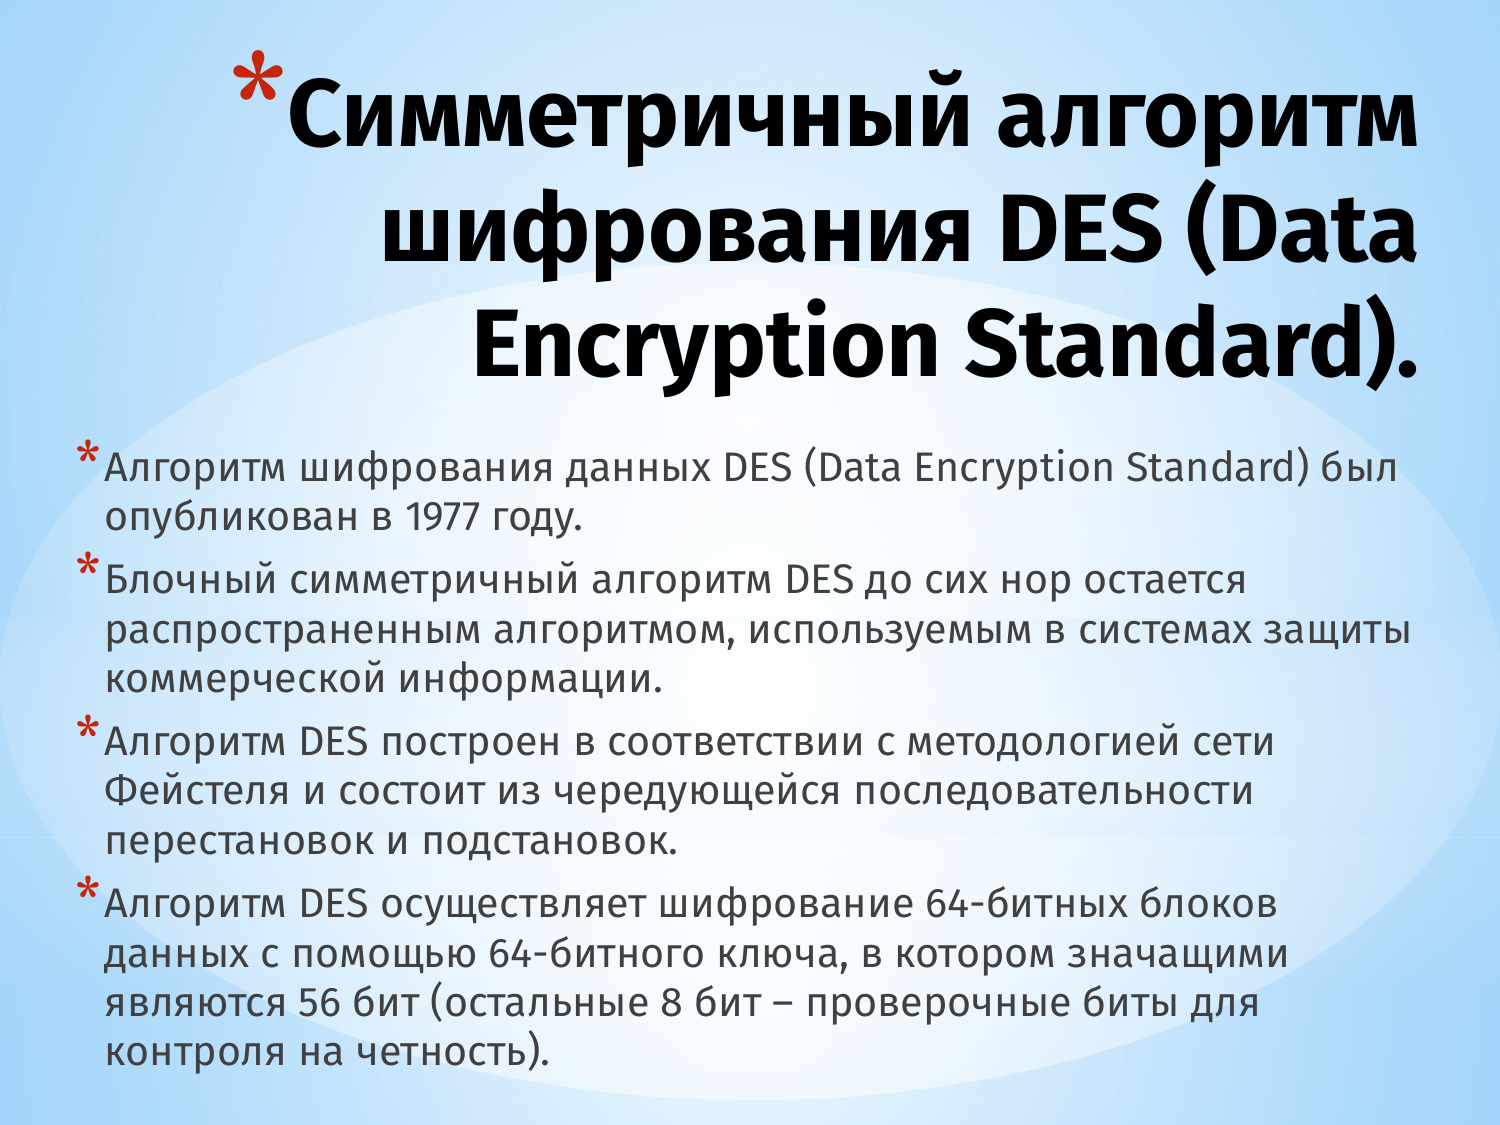

# Симметричный алгоритм шифрования DES (Data Encryption Standard).
Алгоритм шифрования данных DES (Data Encryption Standard) был опубликован в 1977 году.
Блочный симметричный алгоритм DES до сих нор остается распространенным алгоритмом, используемым в системах защиты коммерческой информации.
Алгоритм DES построен в соответствии с методологией сети Фейстеля и состоит из чередующейся последовательности перестановок и подстановок.
Алгоритм DES осуществляет шифрование 64-битных блоков данных с помощью 64-битного ключа, в котором значащими являются 56 бит (остальные 8 бит – проверочные биты для контроля на четность).